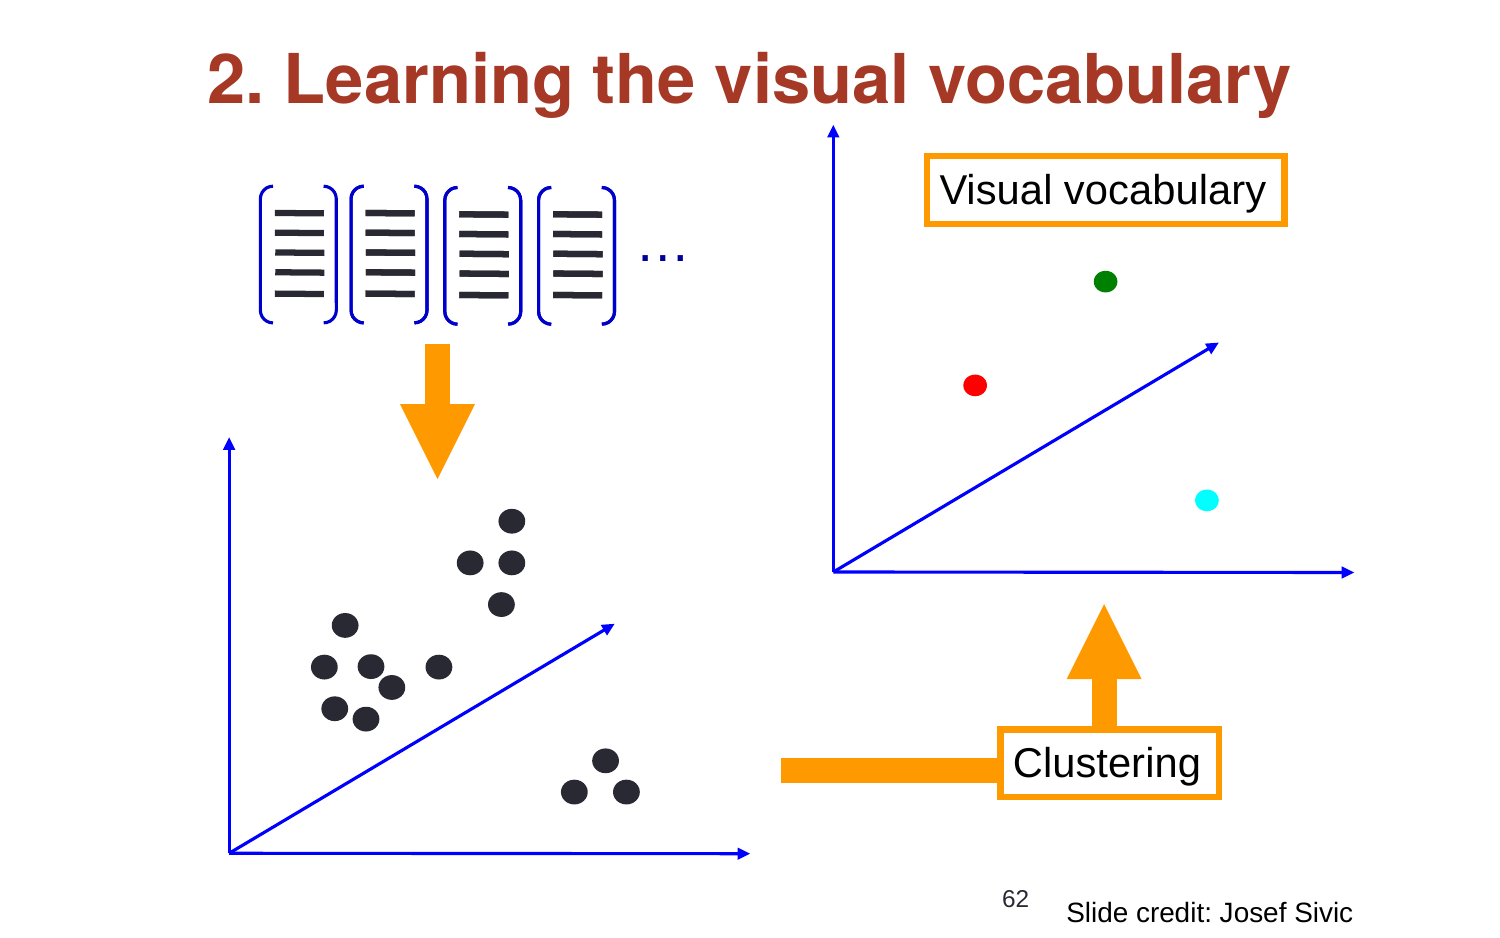

# 2. Learning the visual vocabulary
Visual vocabulary

…

Clustering

62
Slide credit: Josef Sivic